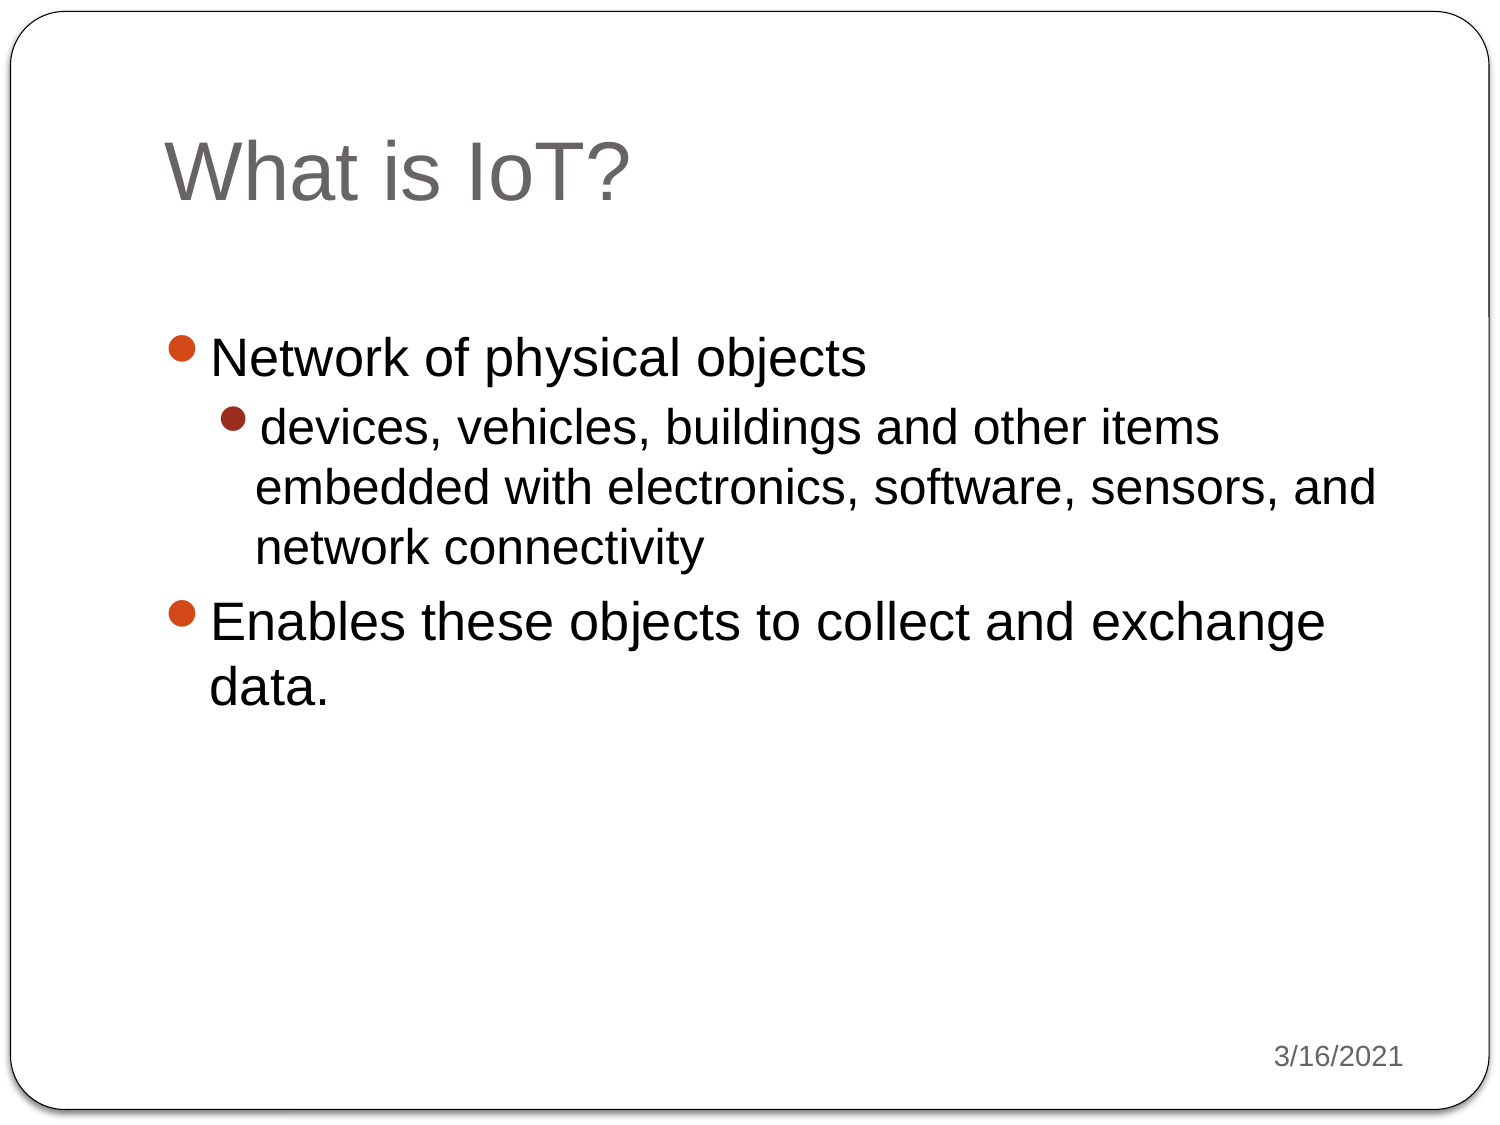

# What is IoT?

Network of physical objects
devices, vehicles, buildings and other items embedded with electronics, software, sensors, and network connectivity
Enables these objects to collect and exchange data.

3/16/2021